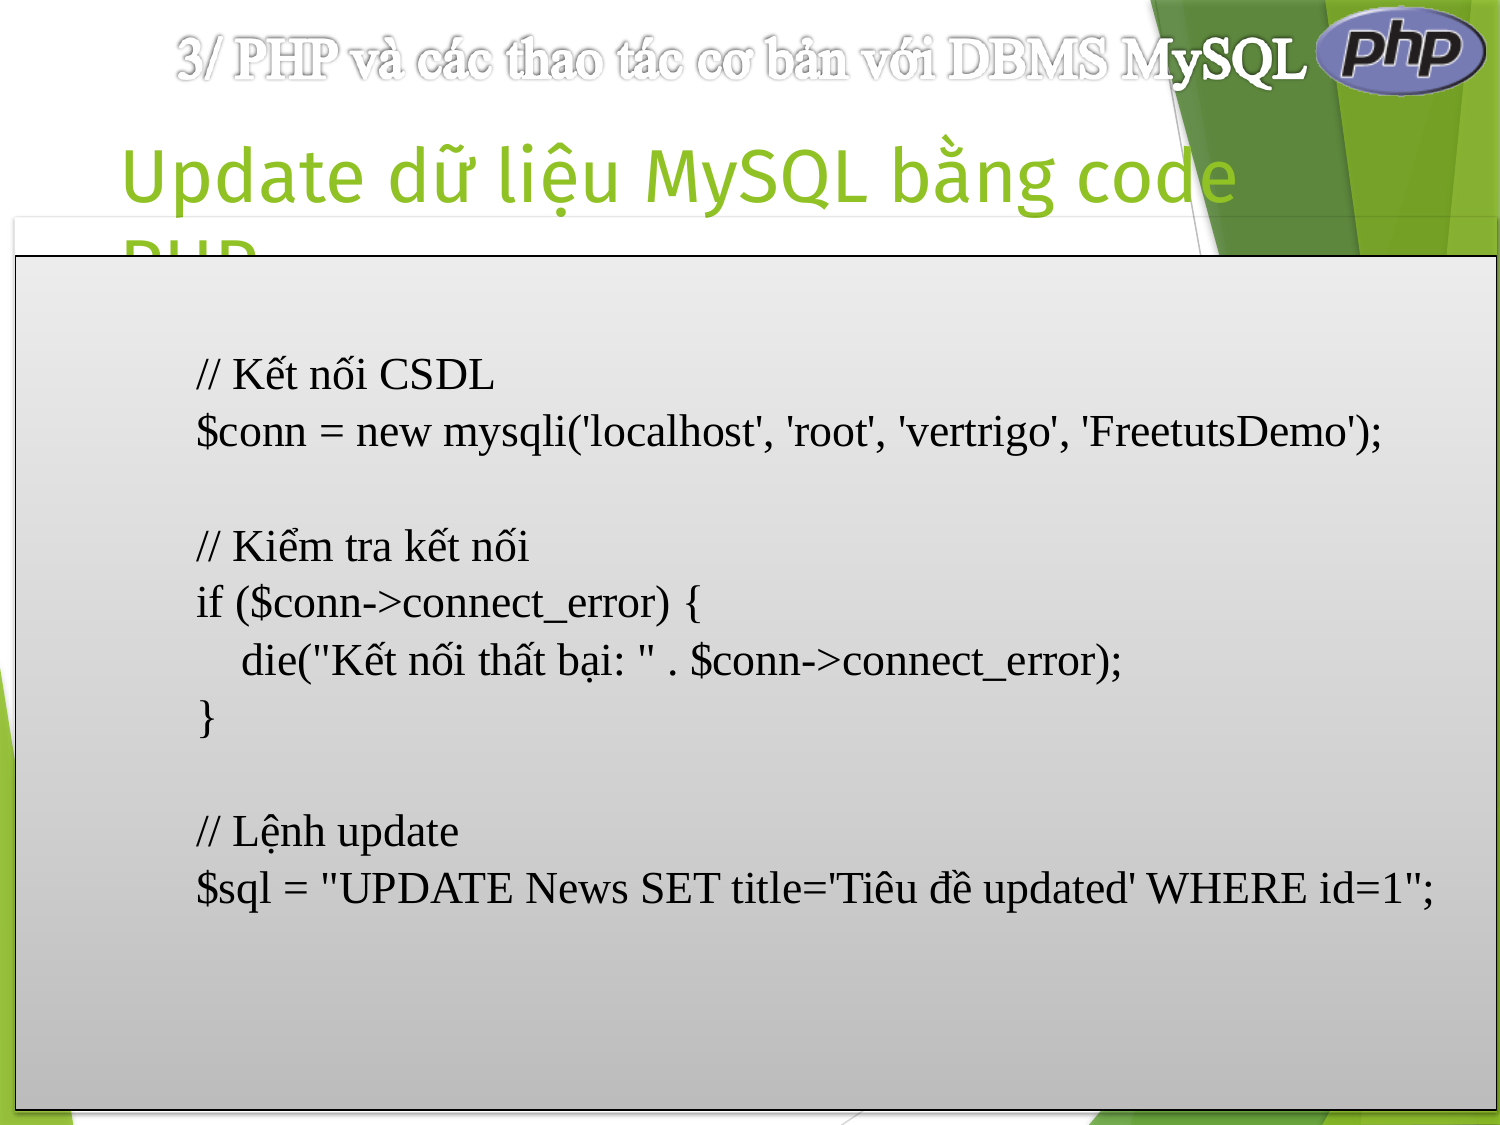

# Update dữ liệu MySQL bằng code PHP Sử dụng MySQLi Object-oriented:

// Kết nối CSDL
$conn = new mysqli('localhost', 'root', 'vertrigo', 'FreetutsDemo');

// Kiểm tra kết nối
if ($conn->connect_error) {
    die("Kết nối thất bại: " . $conn->connect_error);
}

// Lệnh update
$sql = "UPDATE News SET title='Tiêu đề updated' WHERE id=1";